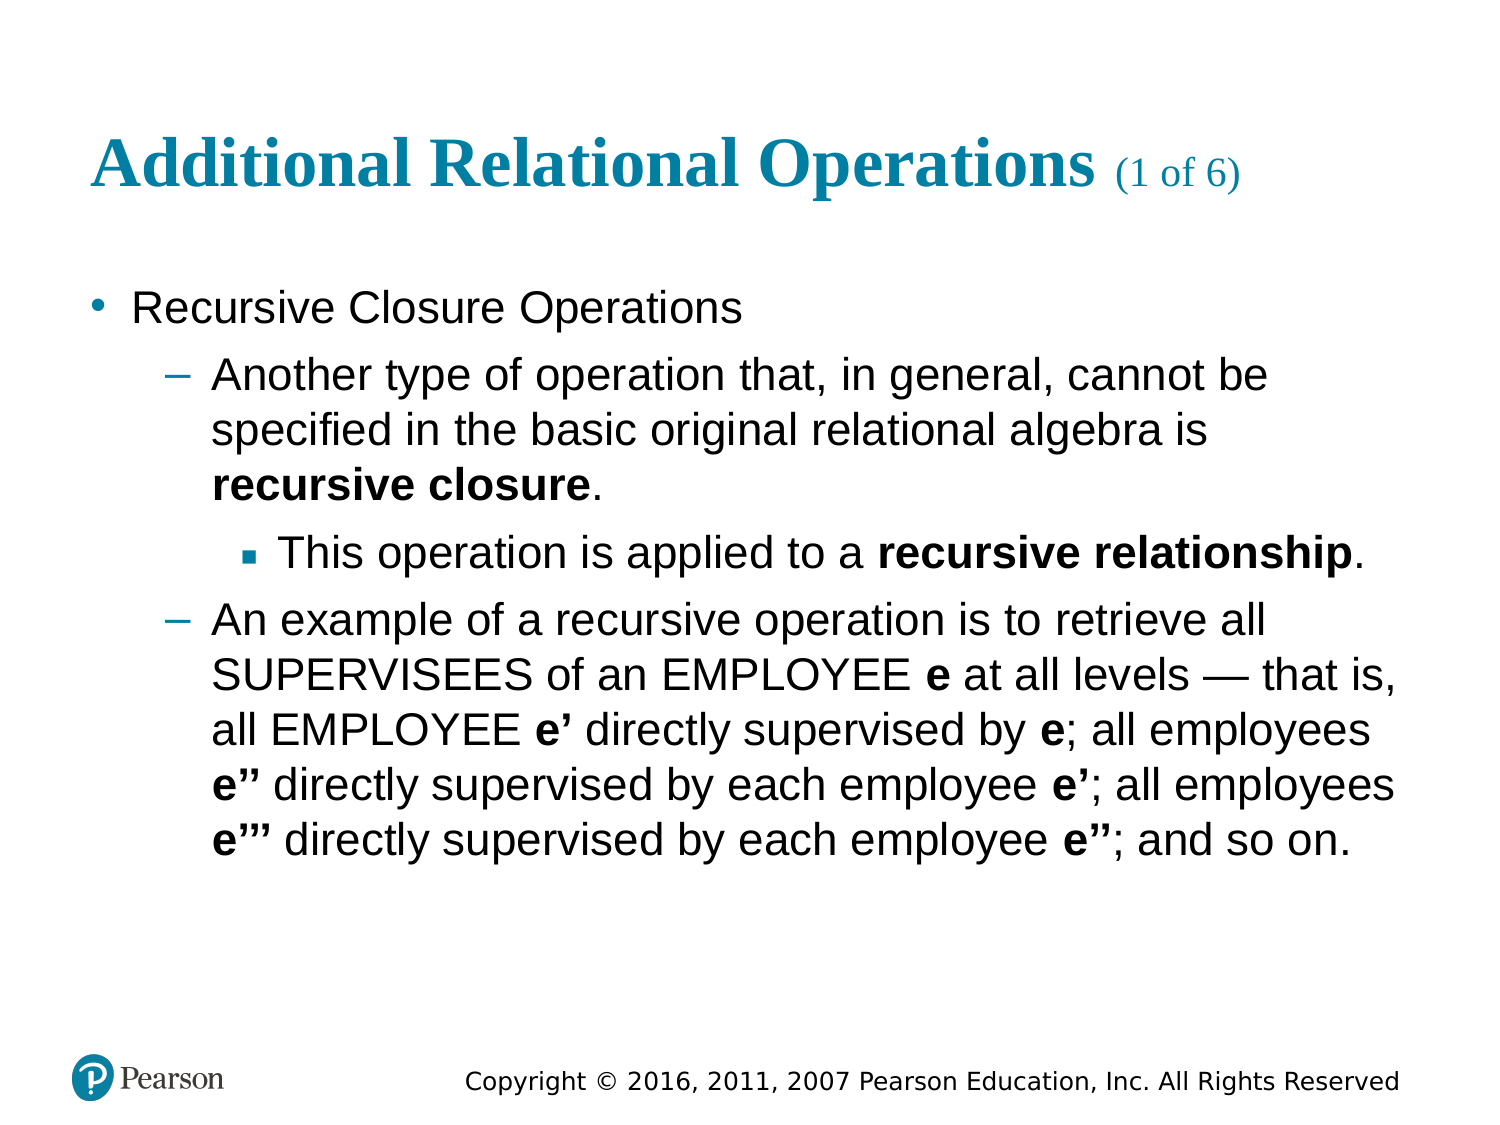

# Additional Relational Operations (1 of 6)
Recursive Closure Operations
Another type of operation that, in general, cannot be specified in the basic original relational algebra is recursive closure.
This operation is applied to a recursive relationship.
An example of a recursive operation is to retrieve all SUPERVISEES of an EMPLOYEE e at all levels — that is, all EMPLOYEE e’ directly supervised by e; all employees e’’ directly supervised by each employee e’; all employees e’’’ directly supervised by each employee e’’; and so on.